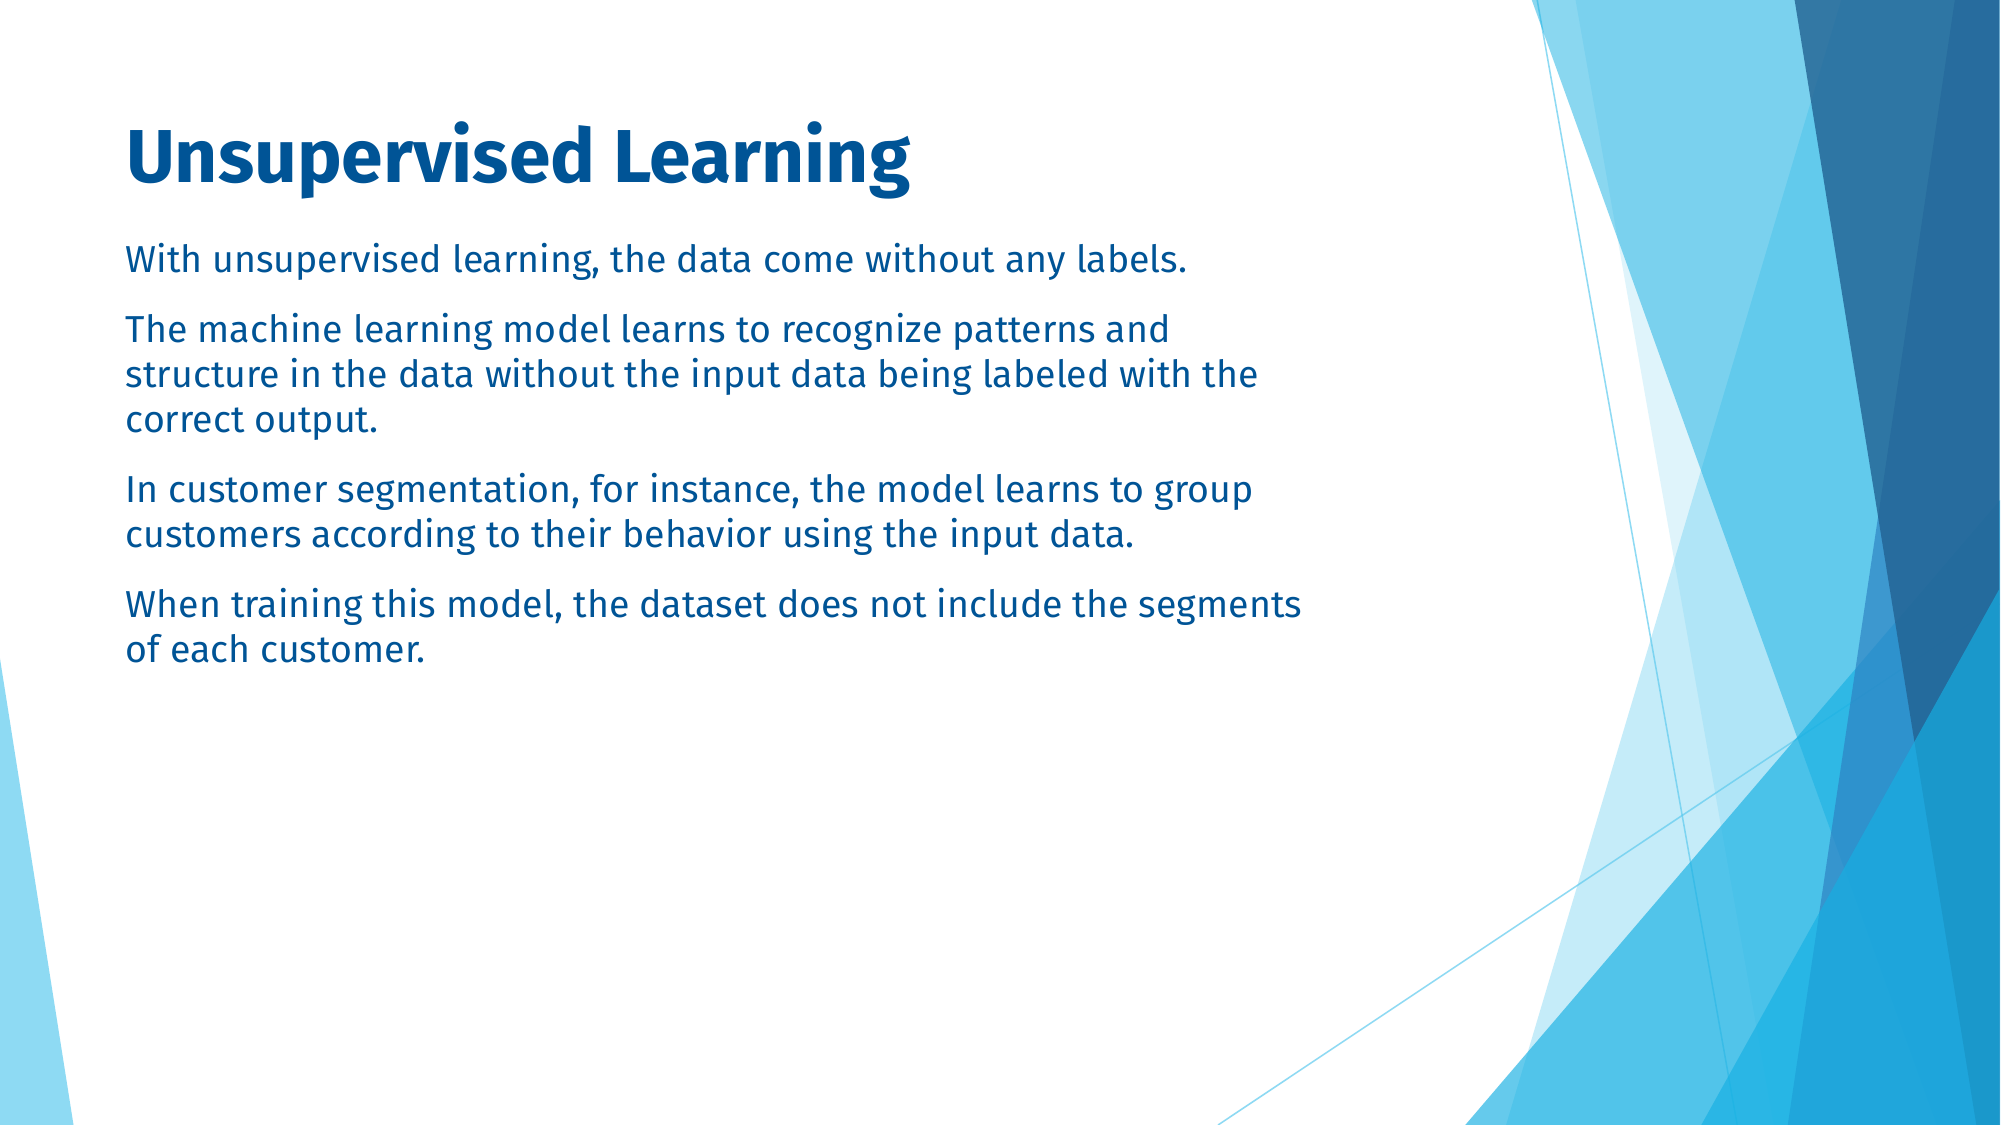

# Unsupervised Learning
With unsupervised learning, the data come without any labels.
The machine learning model learns to recognize patterns and structure in the data without the input data being labeled with the correct output.
In customer segmentation, for instance, the model learns to group customers according to their behavior using the input data.
When training this model, the dataset does not include the segments of each customer.